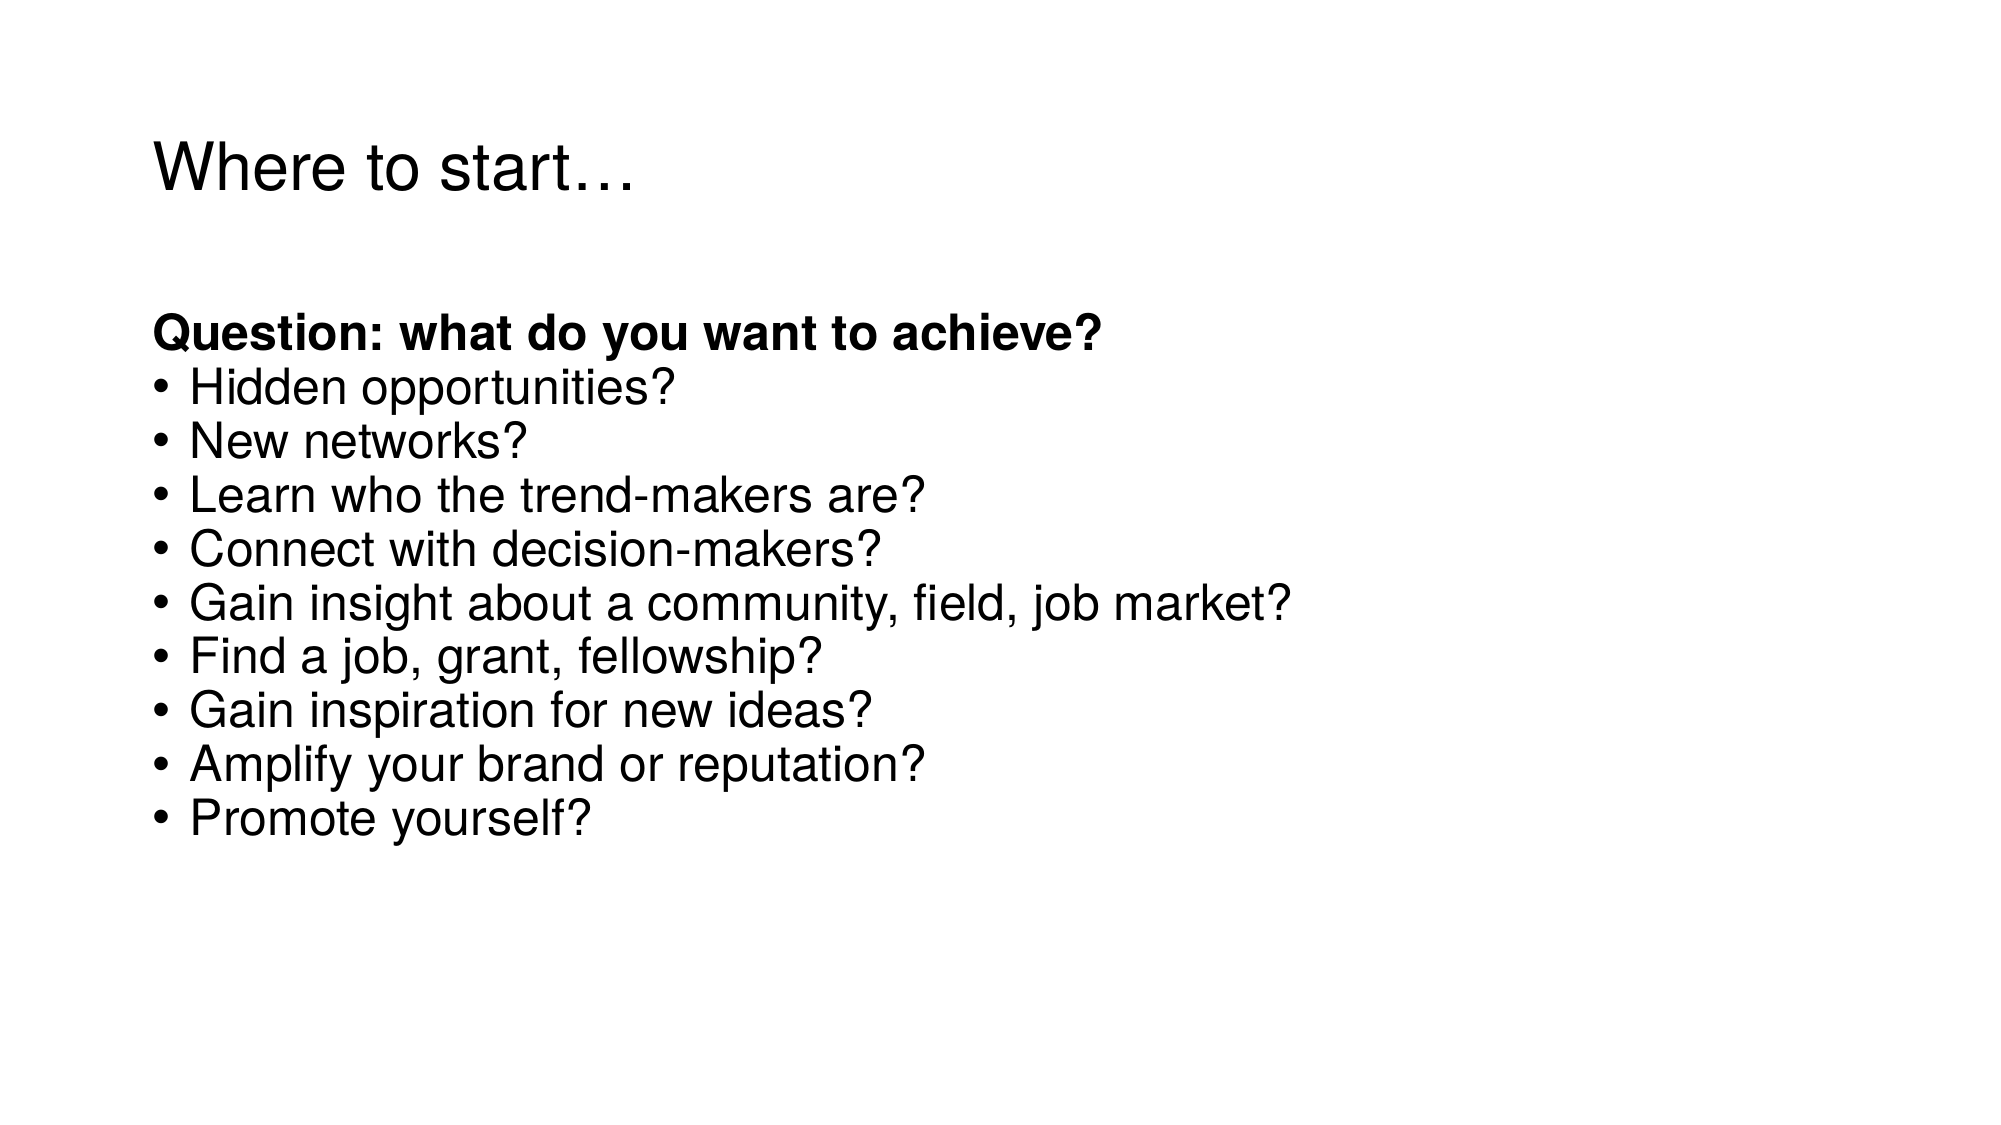

# Where to start…
Question: what do you want to achieve?
Hidden opportunities?
New networks?
Learn who the trend-makers are?
Connect with decision-makers?
Gain insight about a community, field, job market?
Find a job, grant, fellowship?
Gain inspiration for new ideas?
Amplify your brand or reputation?
Promote yourself?